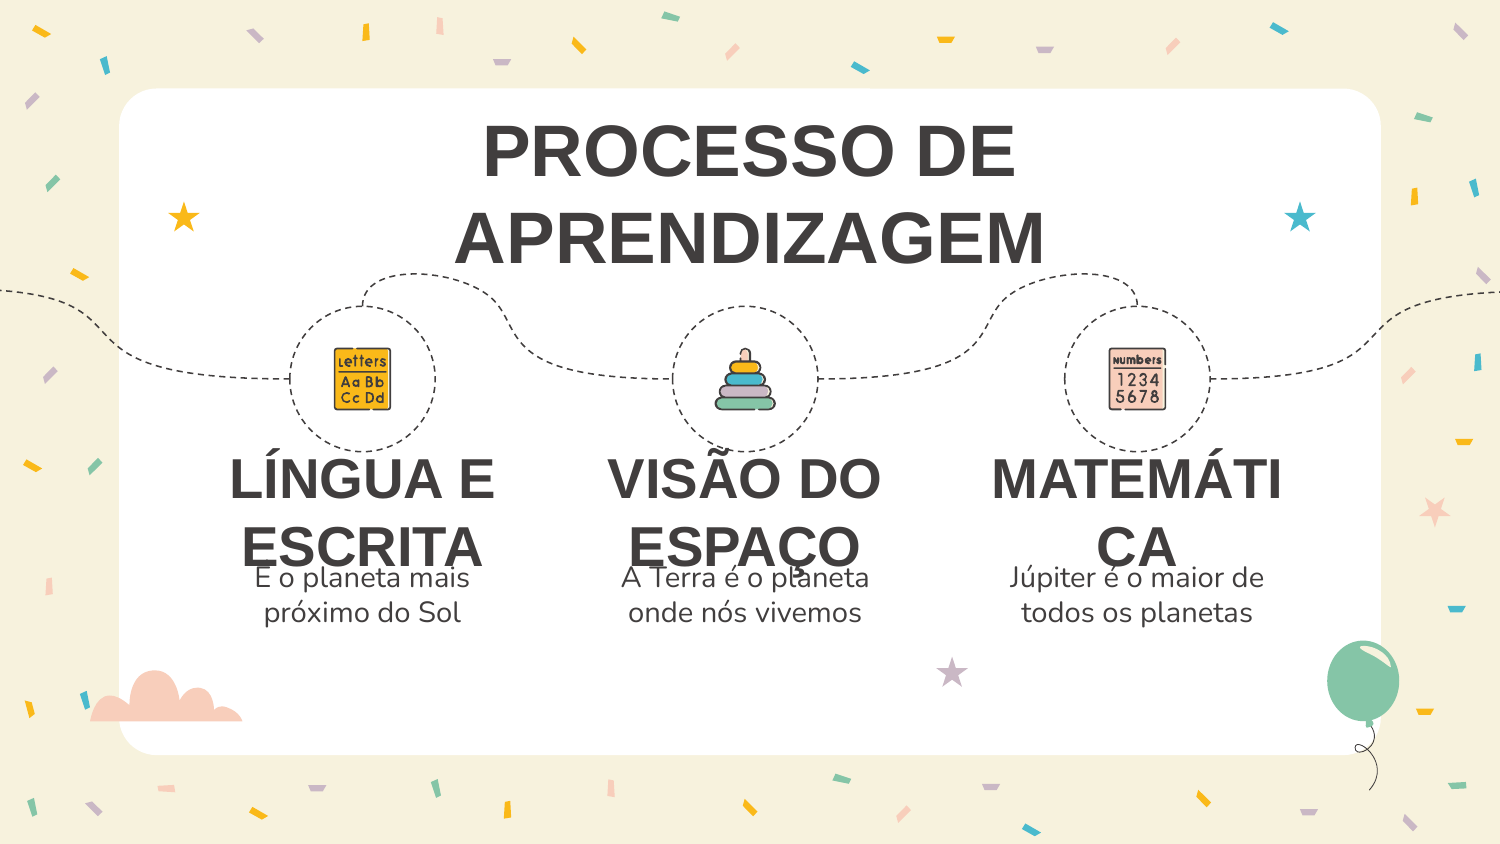

# PROCESSO DE APRENDIZAGEM

LÍNGUA E ESCRITA
VISÃO DO ESPAÇO
MATEMÁTICA
É o planeta mais próximo do Sol
A Terra é o planeta onde nós vivemos
Júpiter é o maior de todos os planetas